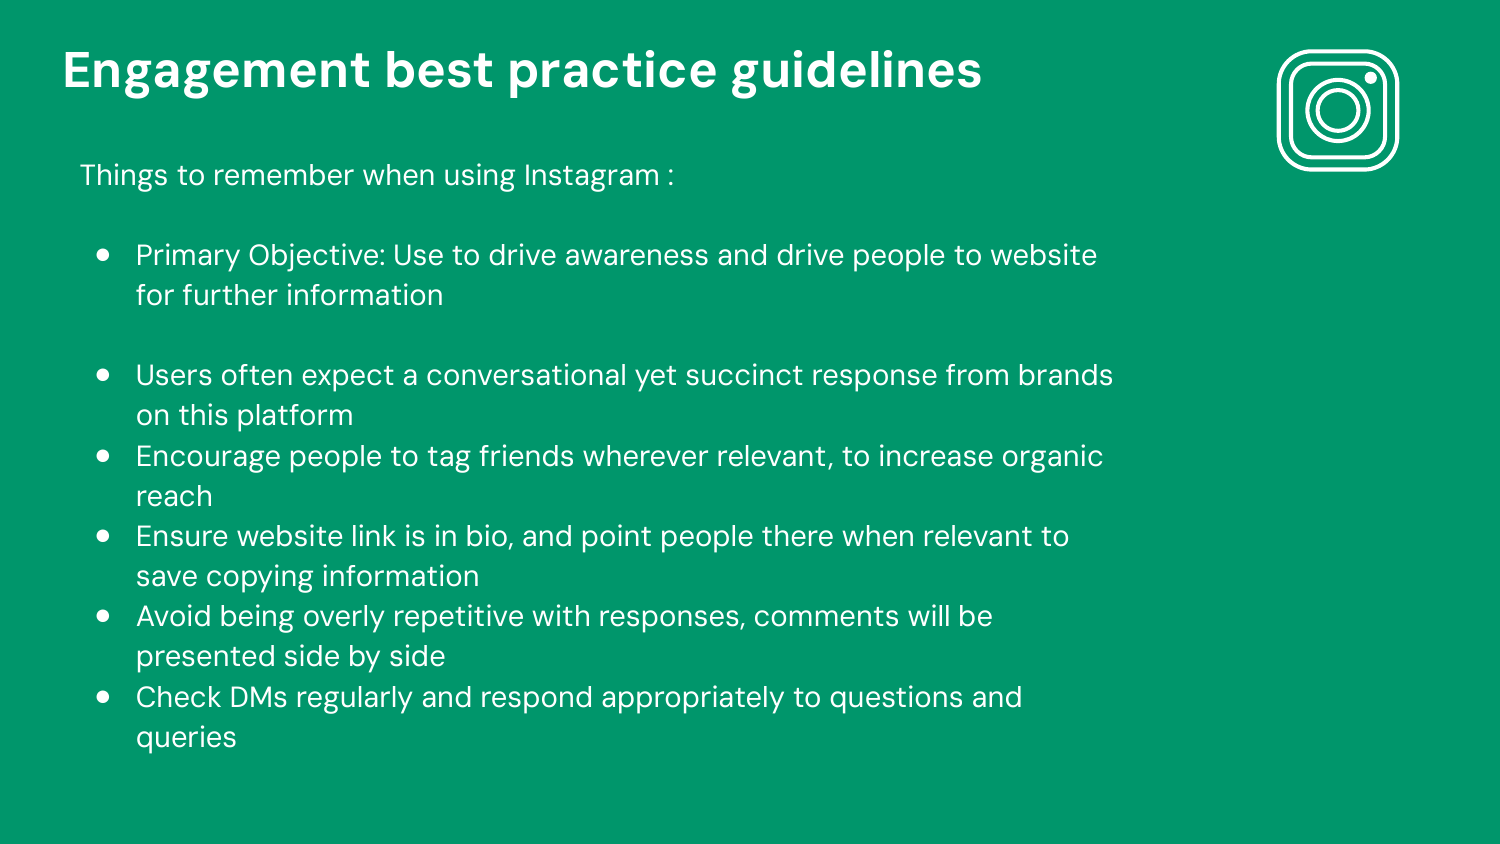

# Engagement best practice guidelines

Things to remember when using Instagram :

Primary Objective: Use to drive awareness and drive people to website for further information

Users often expect a conversational yet succinct response from brands on this platform
Encourage people to tag friends wherever relevant, to increase organic reach
Ensure website link is in bio, and point people there when relevant to save copying information
Avoid being overly repetitive with responses, comments will be presented side by side
Check DMs regularly and respond appropriately to questions and queries